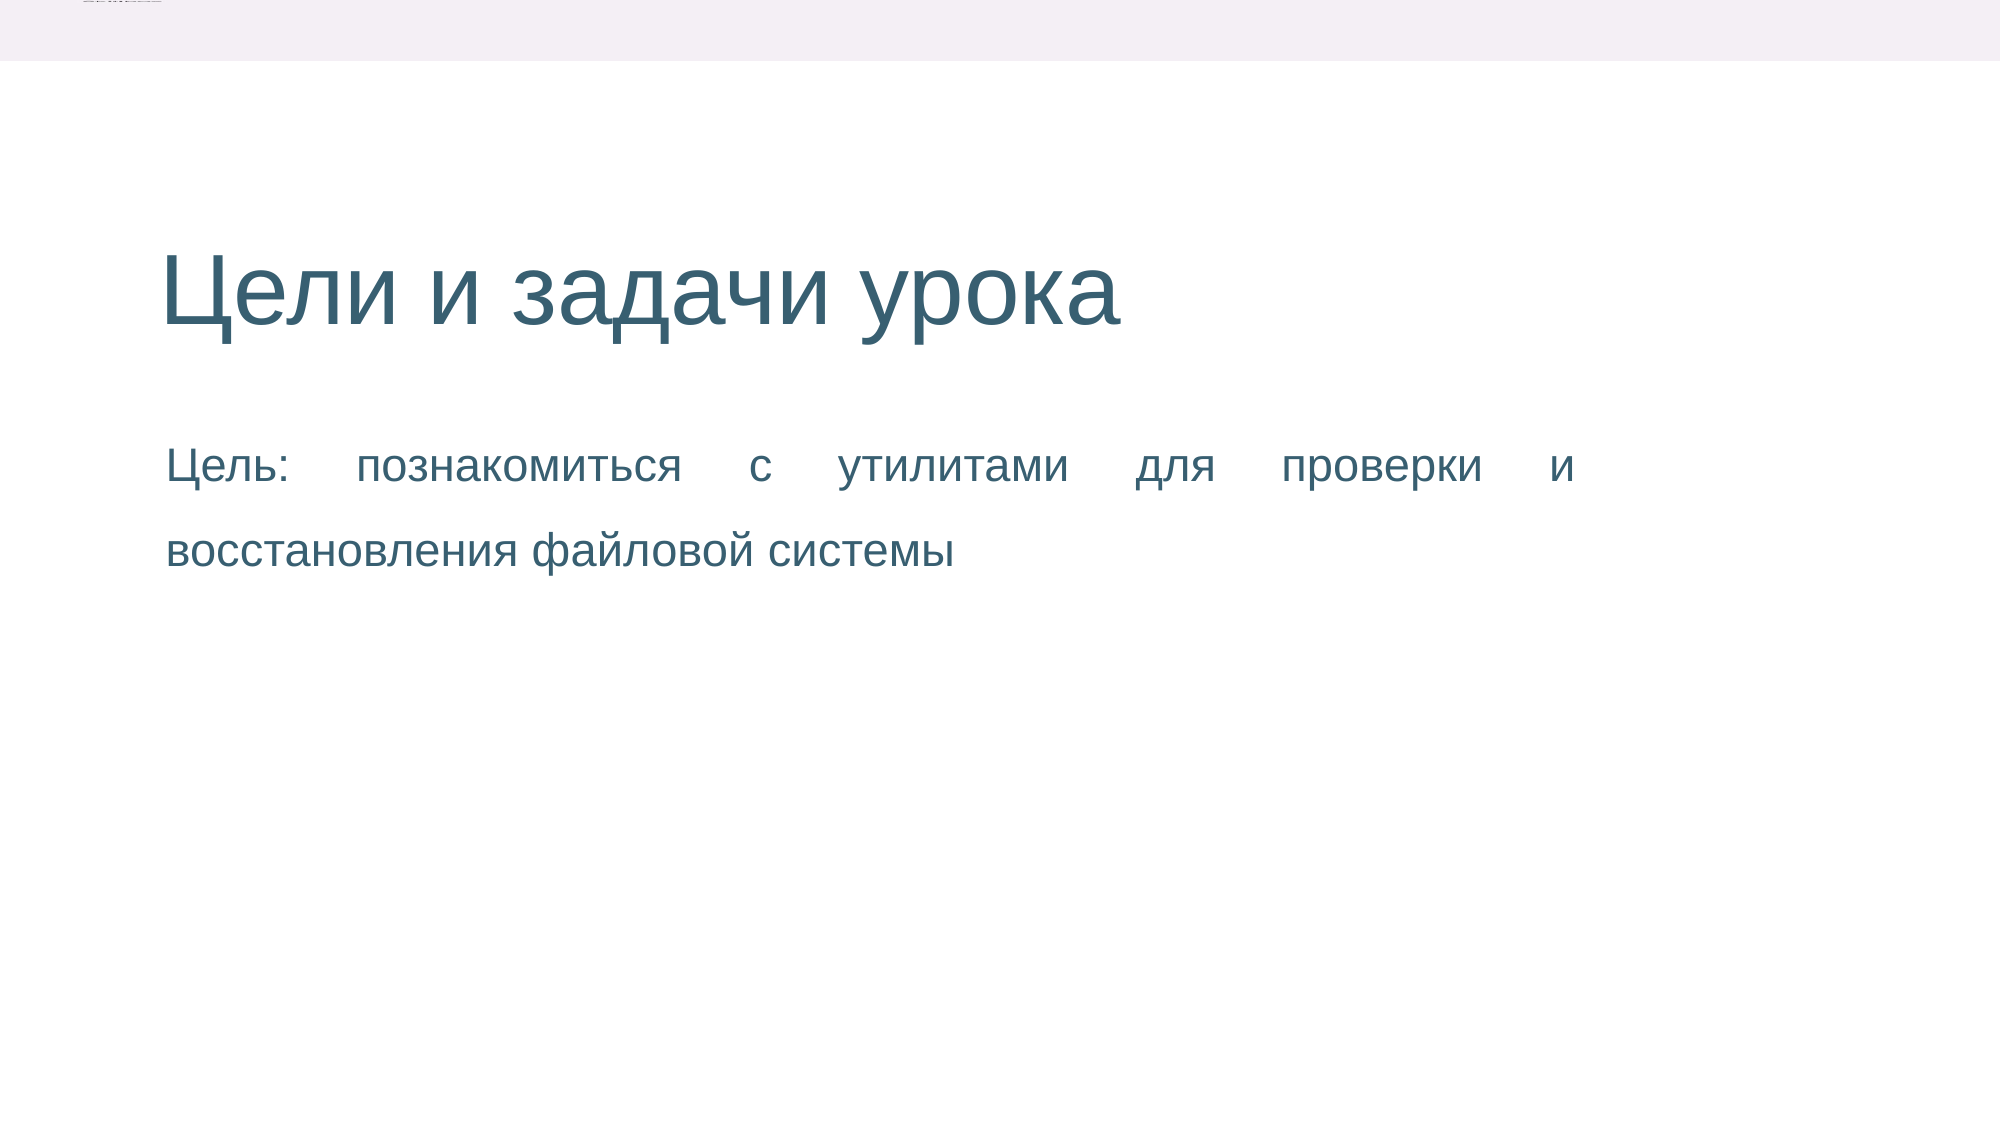

Цели и задачи урока
Цель: познакомиться с утилитами для проверки и
восстановления файловой системы